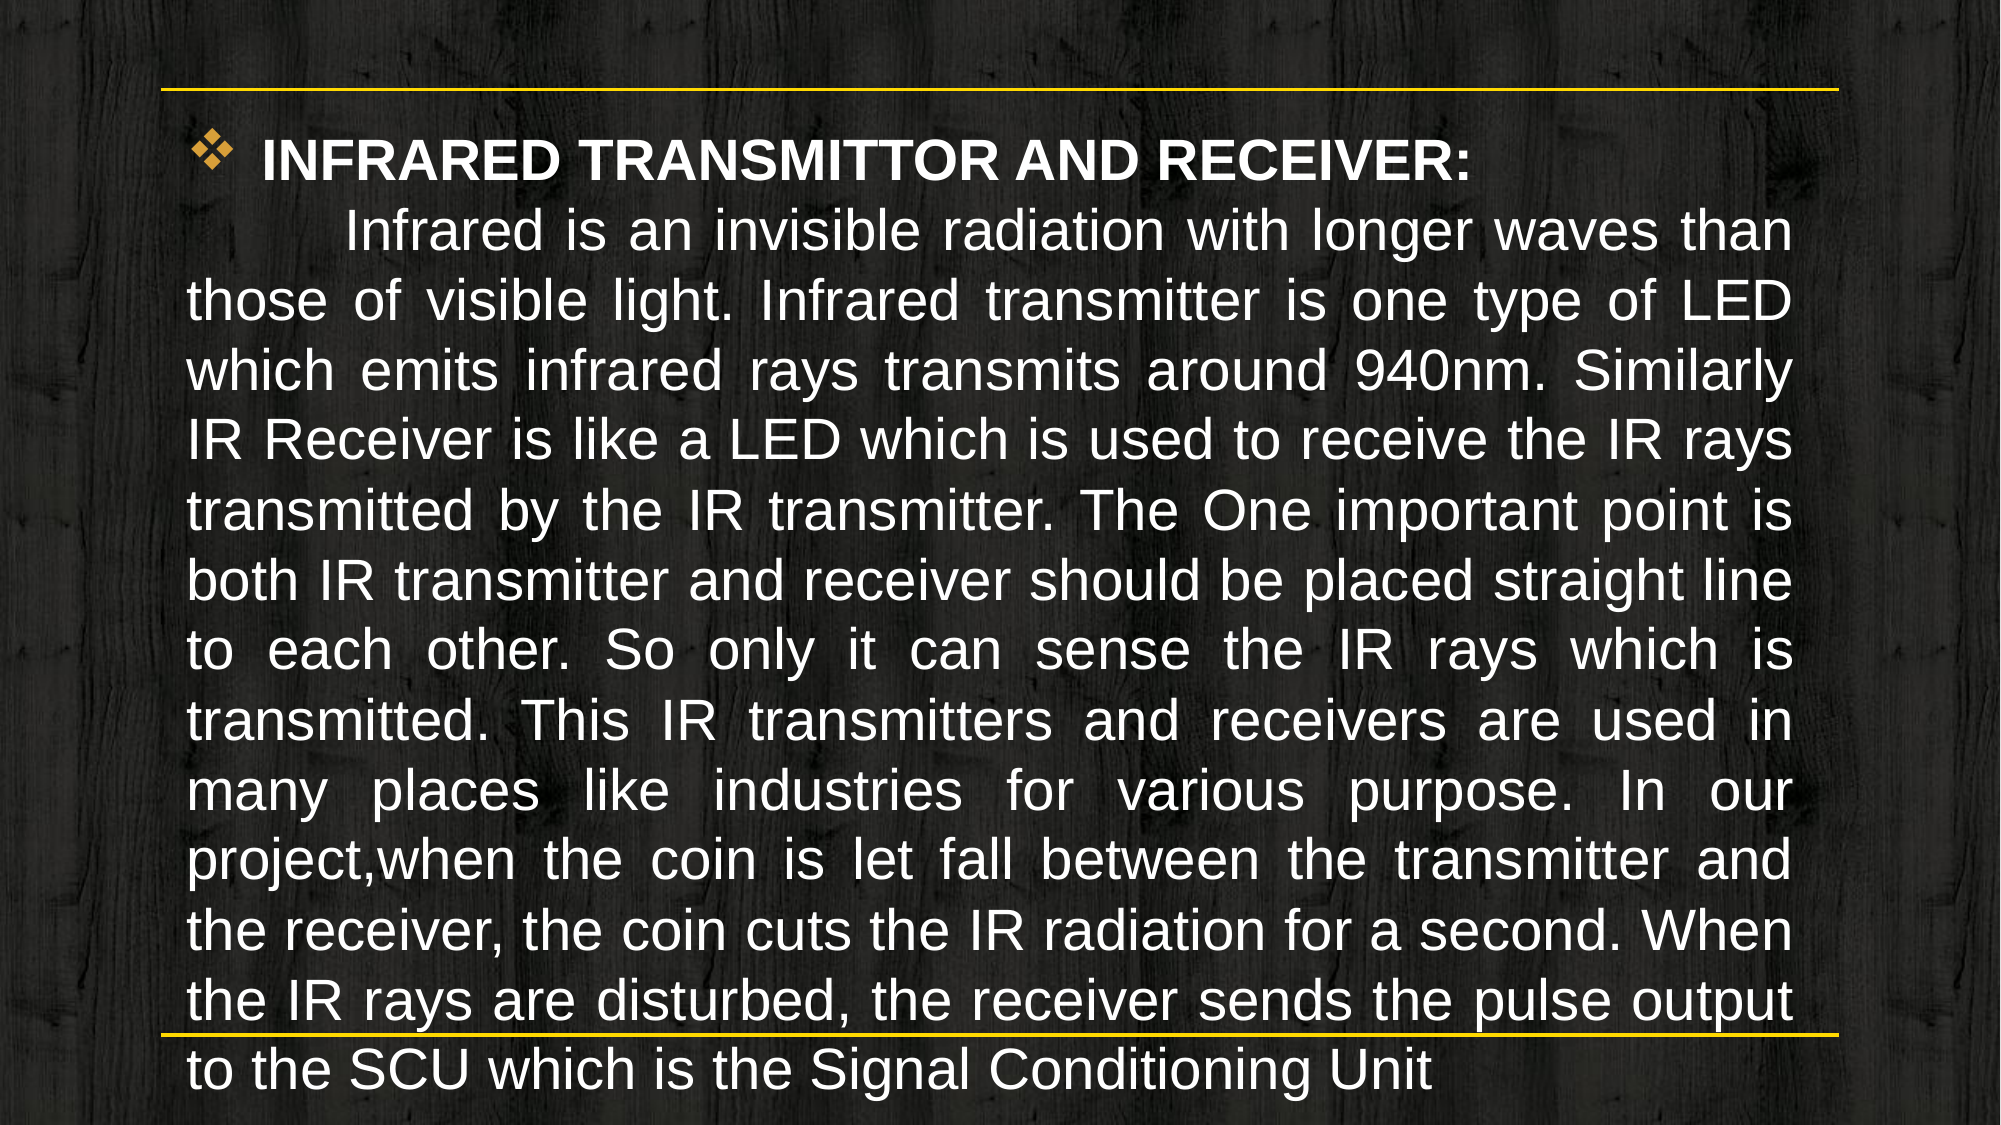

INFRARED TRANSMITTOR AND RECEIVER:
    Infrared is an invisible radiation with longer waves than those of visible light. Infrared transmitter is one type of LED which emits infrared rays transmits around 940nm. Similarly IR Receiver is like a LED which is used to receive the IR rays transmitted by the IR transmitter. The One important point is both IR transmitter and receiver should be placed straight line to each other. So only it can sense the IR rays which is transmitted. This IR transmitters and receivers are used in many places like industries for various purpose. In our project,when the coin is let fall between the transmitter and the receiver, the coin cuts the IR radiation for a second. When the IR rays are disturbed, the receiver sends the pulse output to the SCU which is the Signal Conditioning Unit